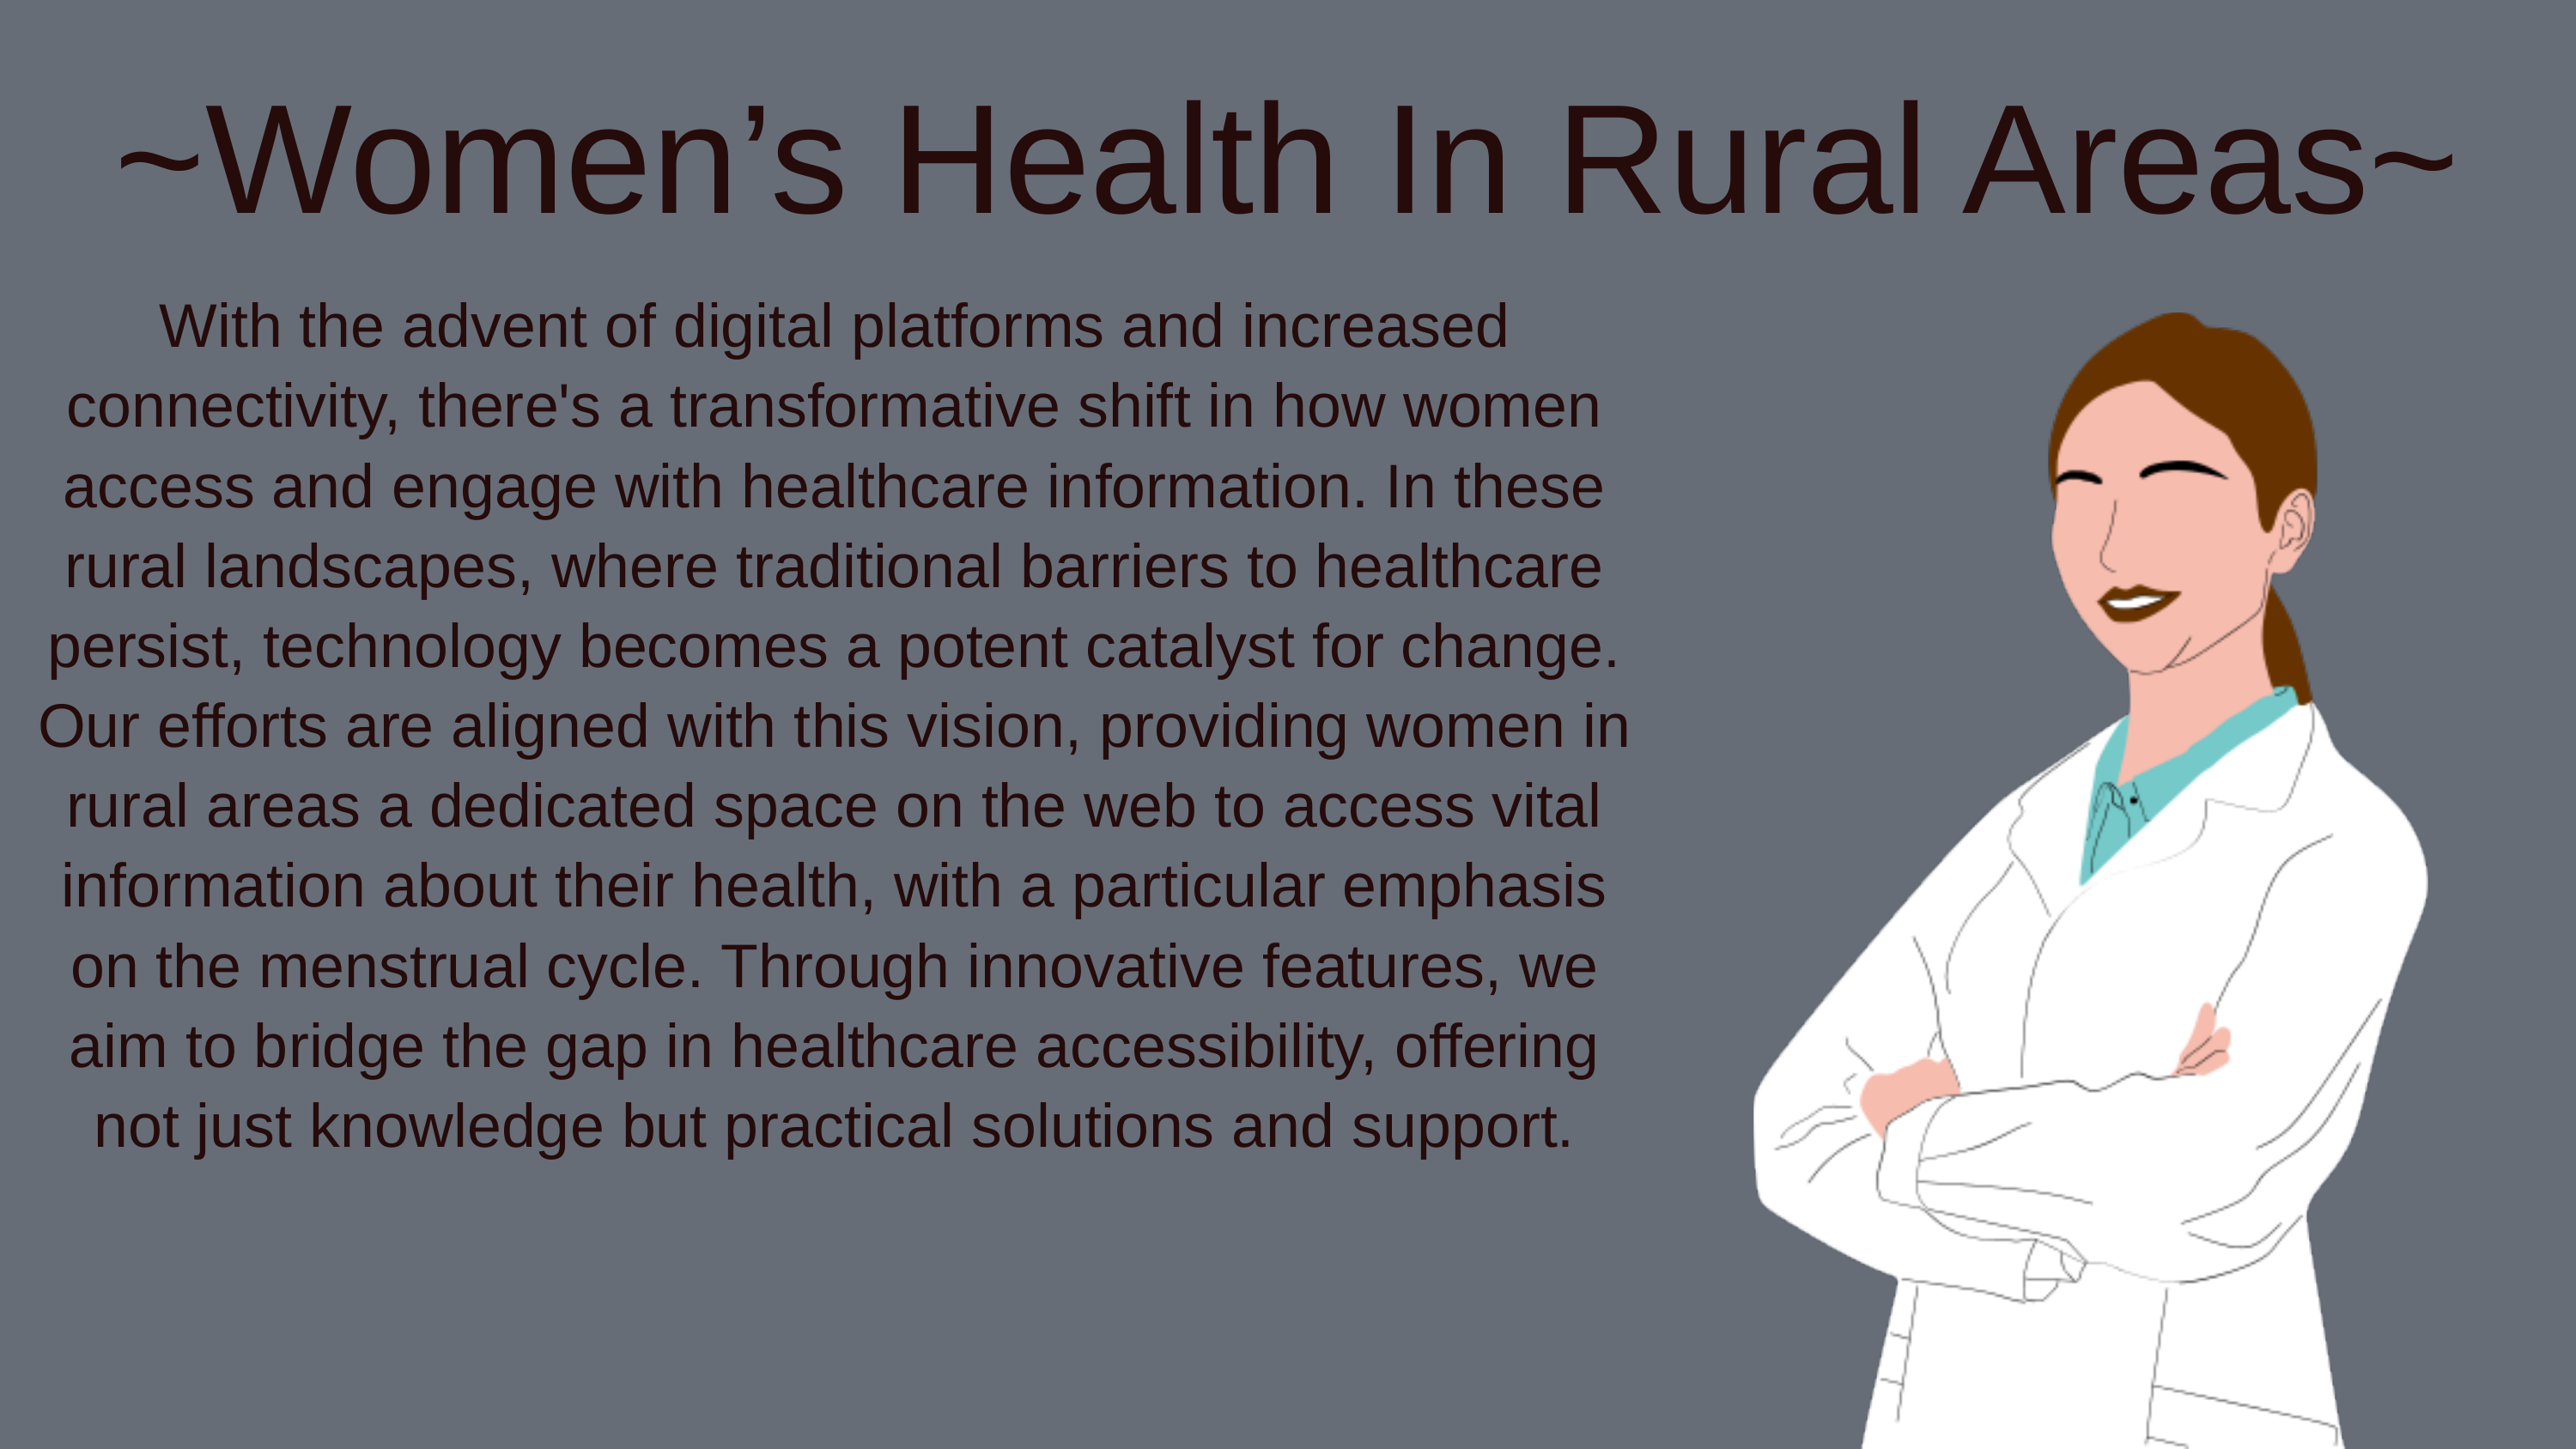

~Women’s Health In Rural Areas~
With the advent of digital platforms and increased connectivity, there's a transformative shift in how women access and engage with healthcare information. In these rural landscapes, where traditional barriers to healthcare persist, technology becomes a potent catalyst for change. Our efforts are aligned with this vision, providing women in rural areas a dedicated space on the web to access vital information about their health, with a particular emphasis on the menstrual cycle. Through innovative features, we aim to bridge the gap in healthcare accessibility, offering not just knowledge but practical solutions and support.